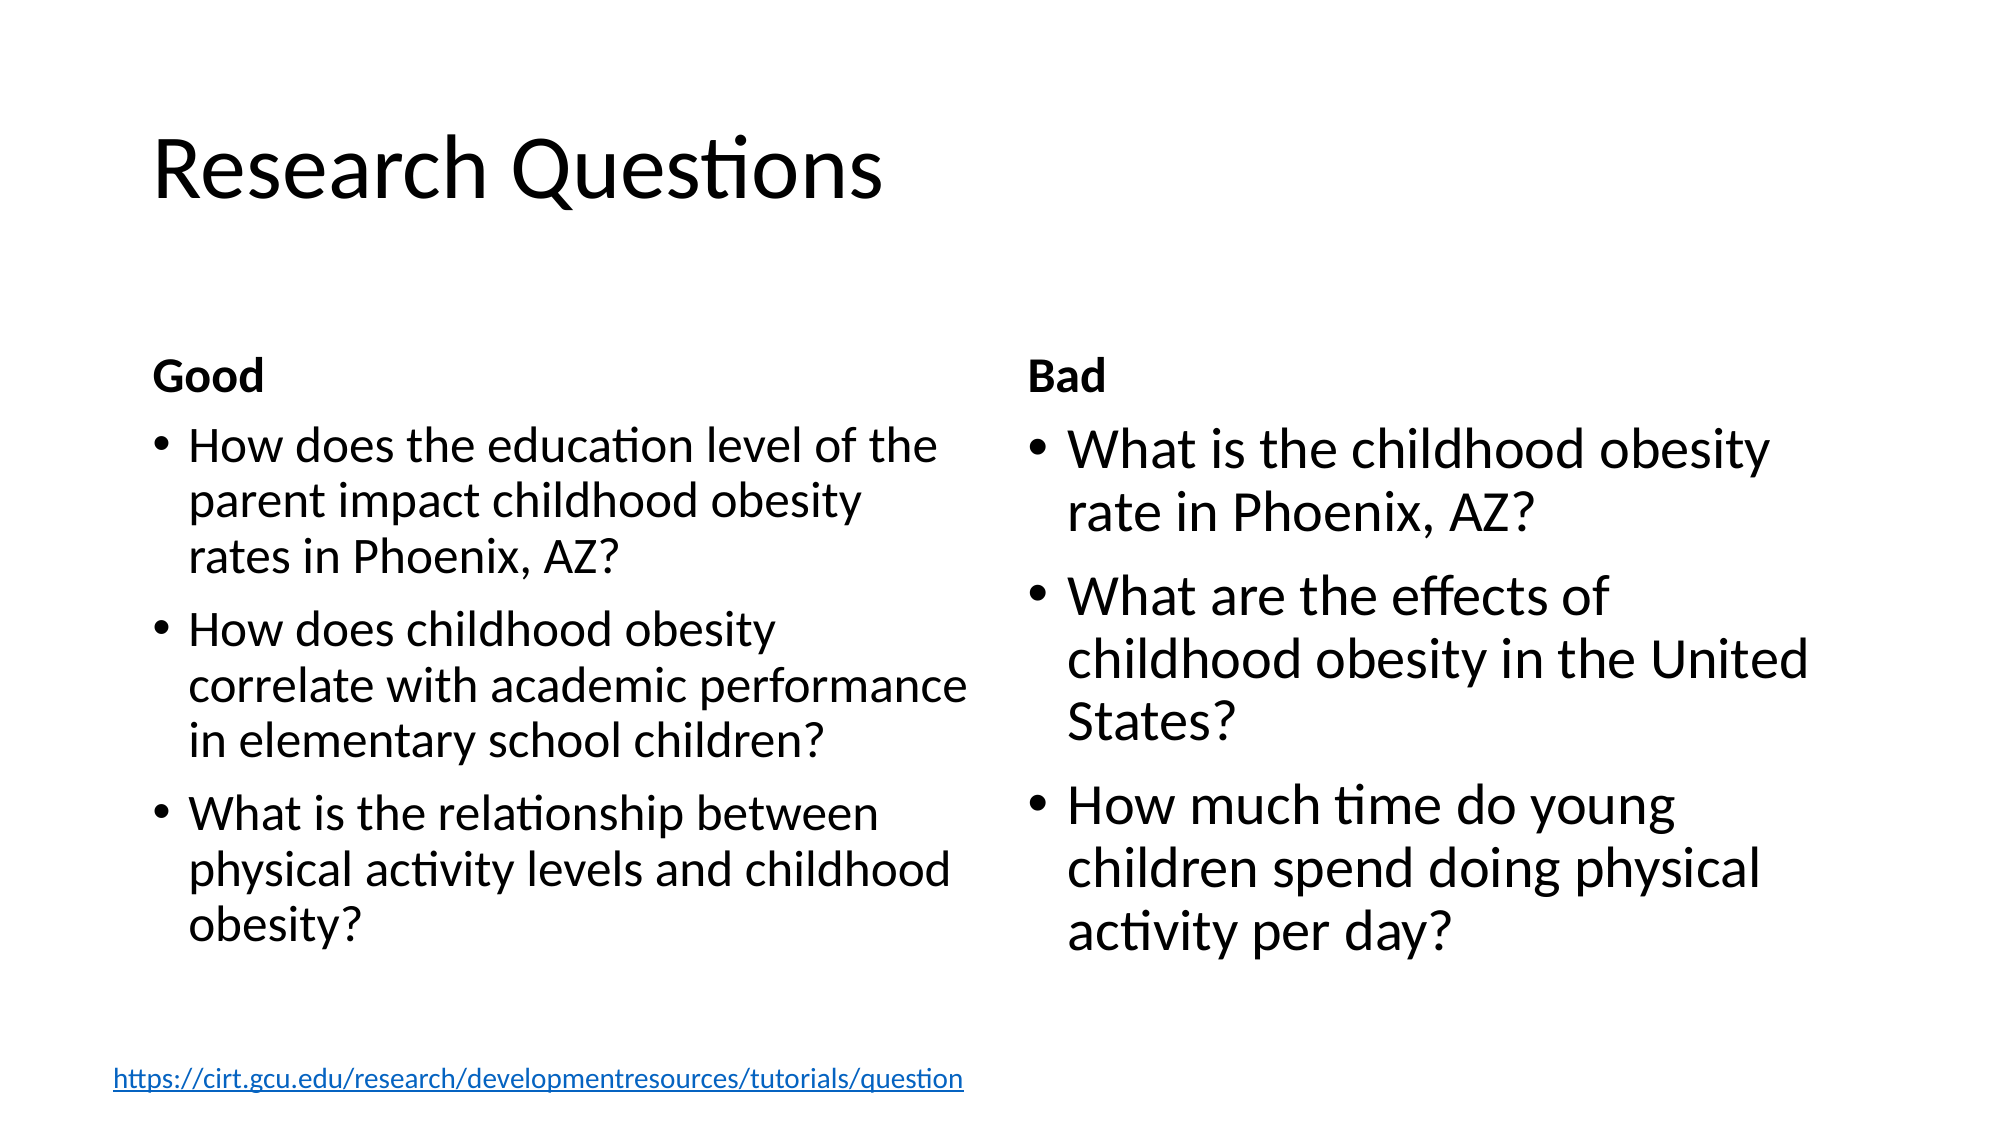

# Research Questions
Good
Bad
How does the education level of the parent impact childhood obesity rates in Phoenix, AZ?
How does childhood obesity correlate with academic performance in elementary school children?
What is the relationship between physical activity levels and childhood obesity?
What is the childhood obesity rate in Phoenix, AZ?
What are the effects of childhood obesity in the United States?
How much time do young children spend doing physical activity per day?
https://cirt.gcu.edu/research/developmentresources/tutorials/question